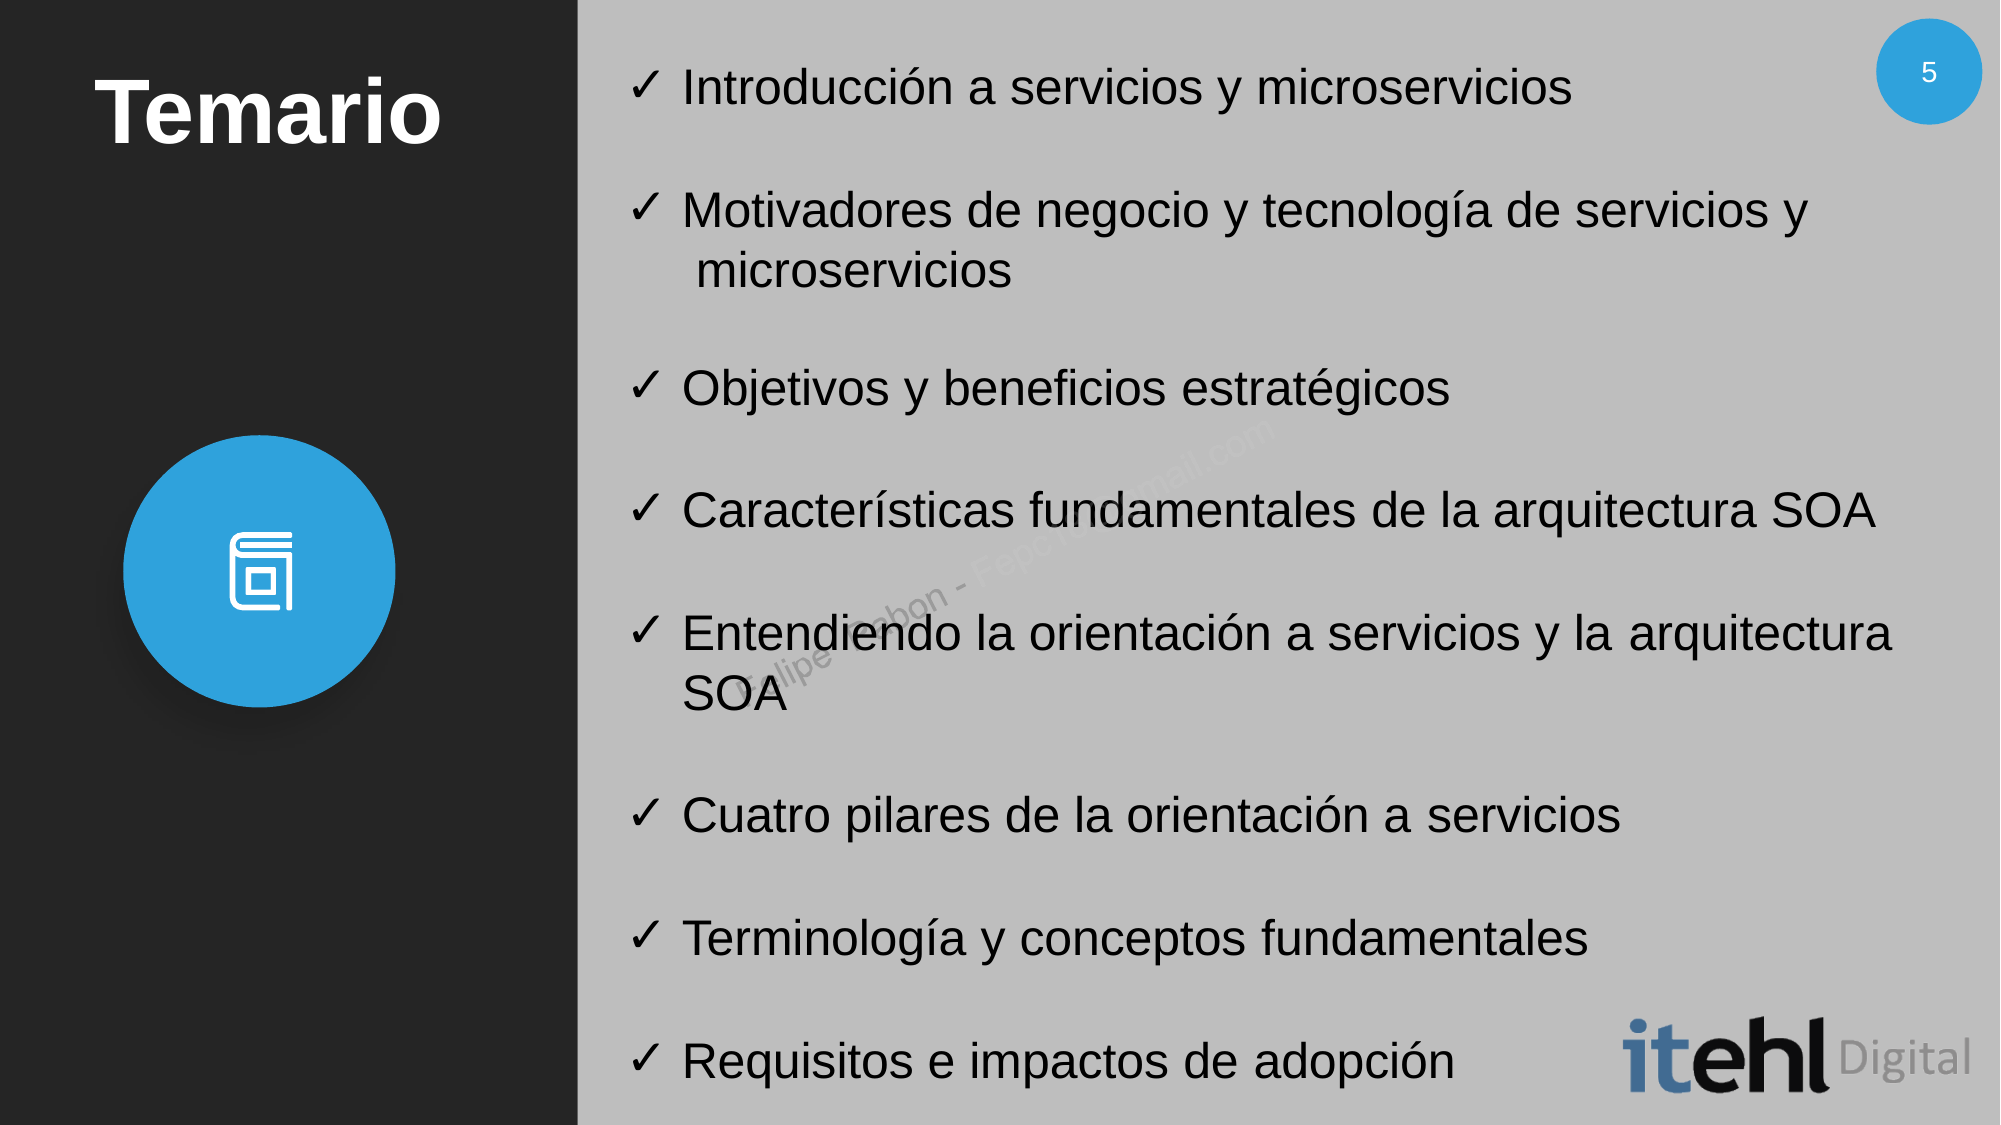

# Temario
5
Introducción a servicios y microservicios

Motivadores de negocio y tecnología de servicios y  microservicios
Objetivos y beneficios estratégicos

Características fundamentales de la arquitectura SOA

Entendiendo la orientación a servicios y la arquitectura
SOA

Cuatro pilares de la orientación a servicios

Terminología y conceptos fundamentales

Requisitos e impactos de adopción